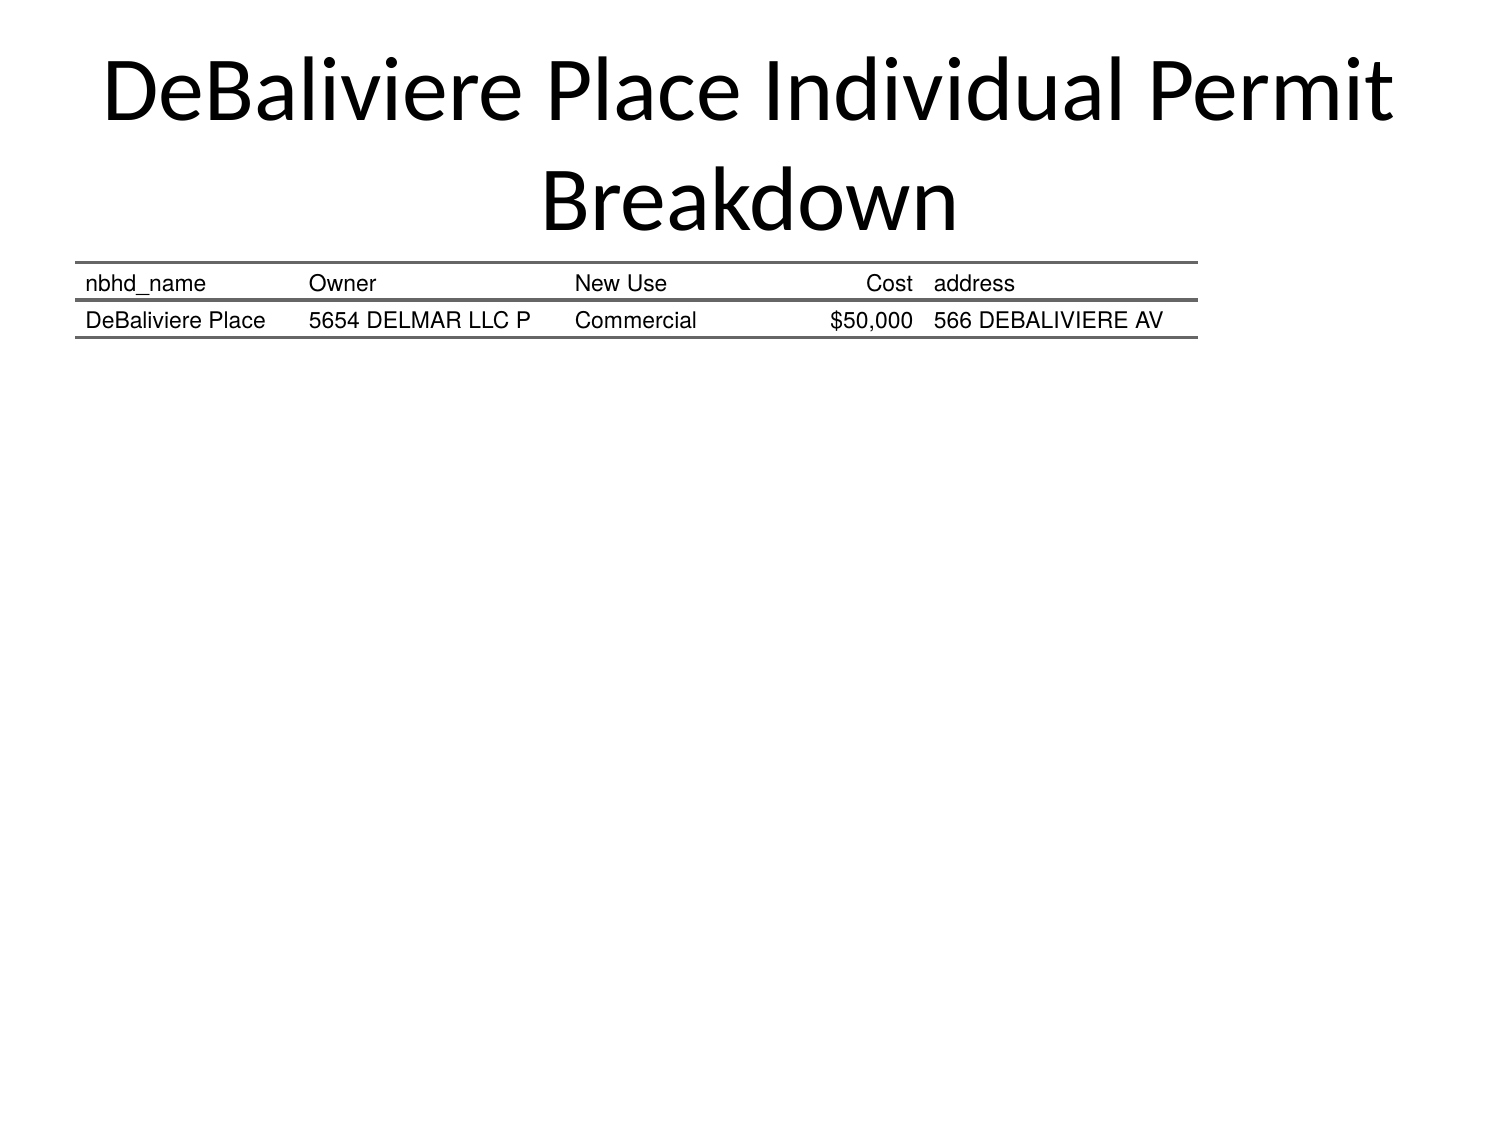

# DeBaliviere Place Individual Permit Breakdown
| nbhd\_name | Owner | New Use | Cost | address |
| --- | --- | --- | --- | --- |
| DeBaliviere Place | 5654 DELMAR LLC P | Commercial | $50,000 | 566 DEBALIVIERE AV |